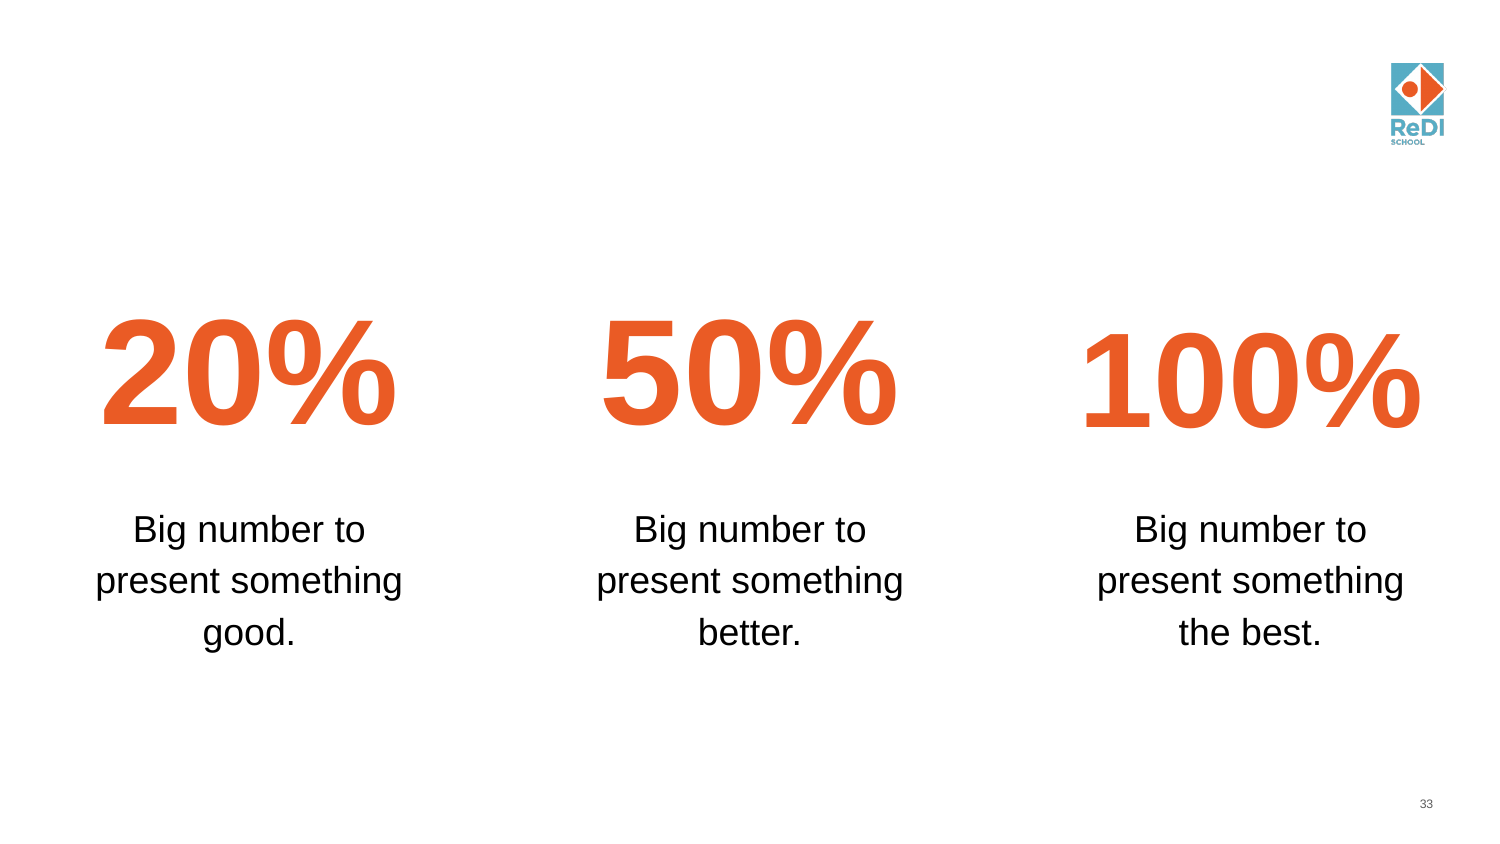

# 20%
50%
100%
Big number to present something good.
Big number to present something better.
Big number to present something the best.
33